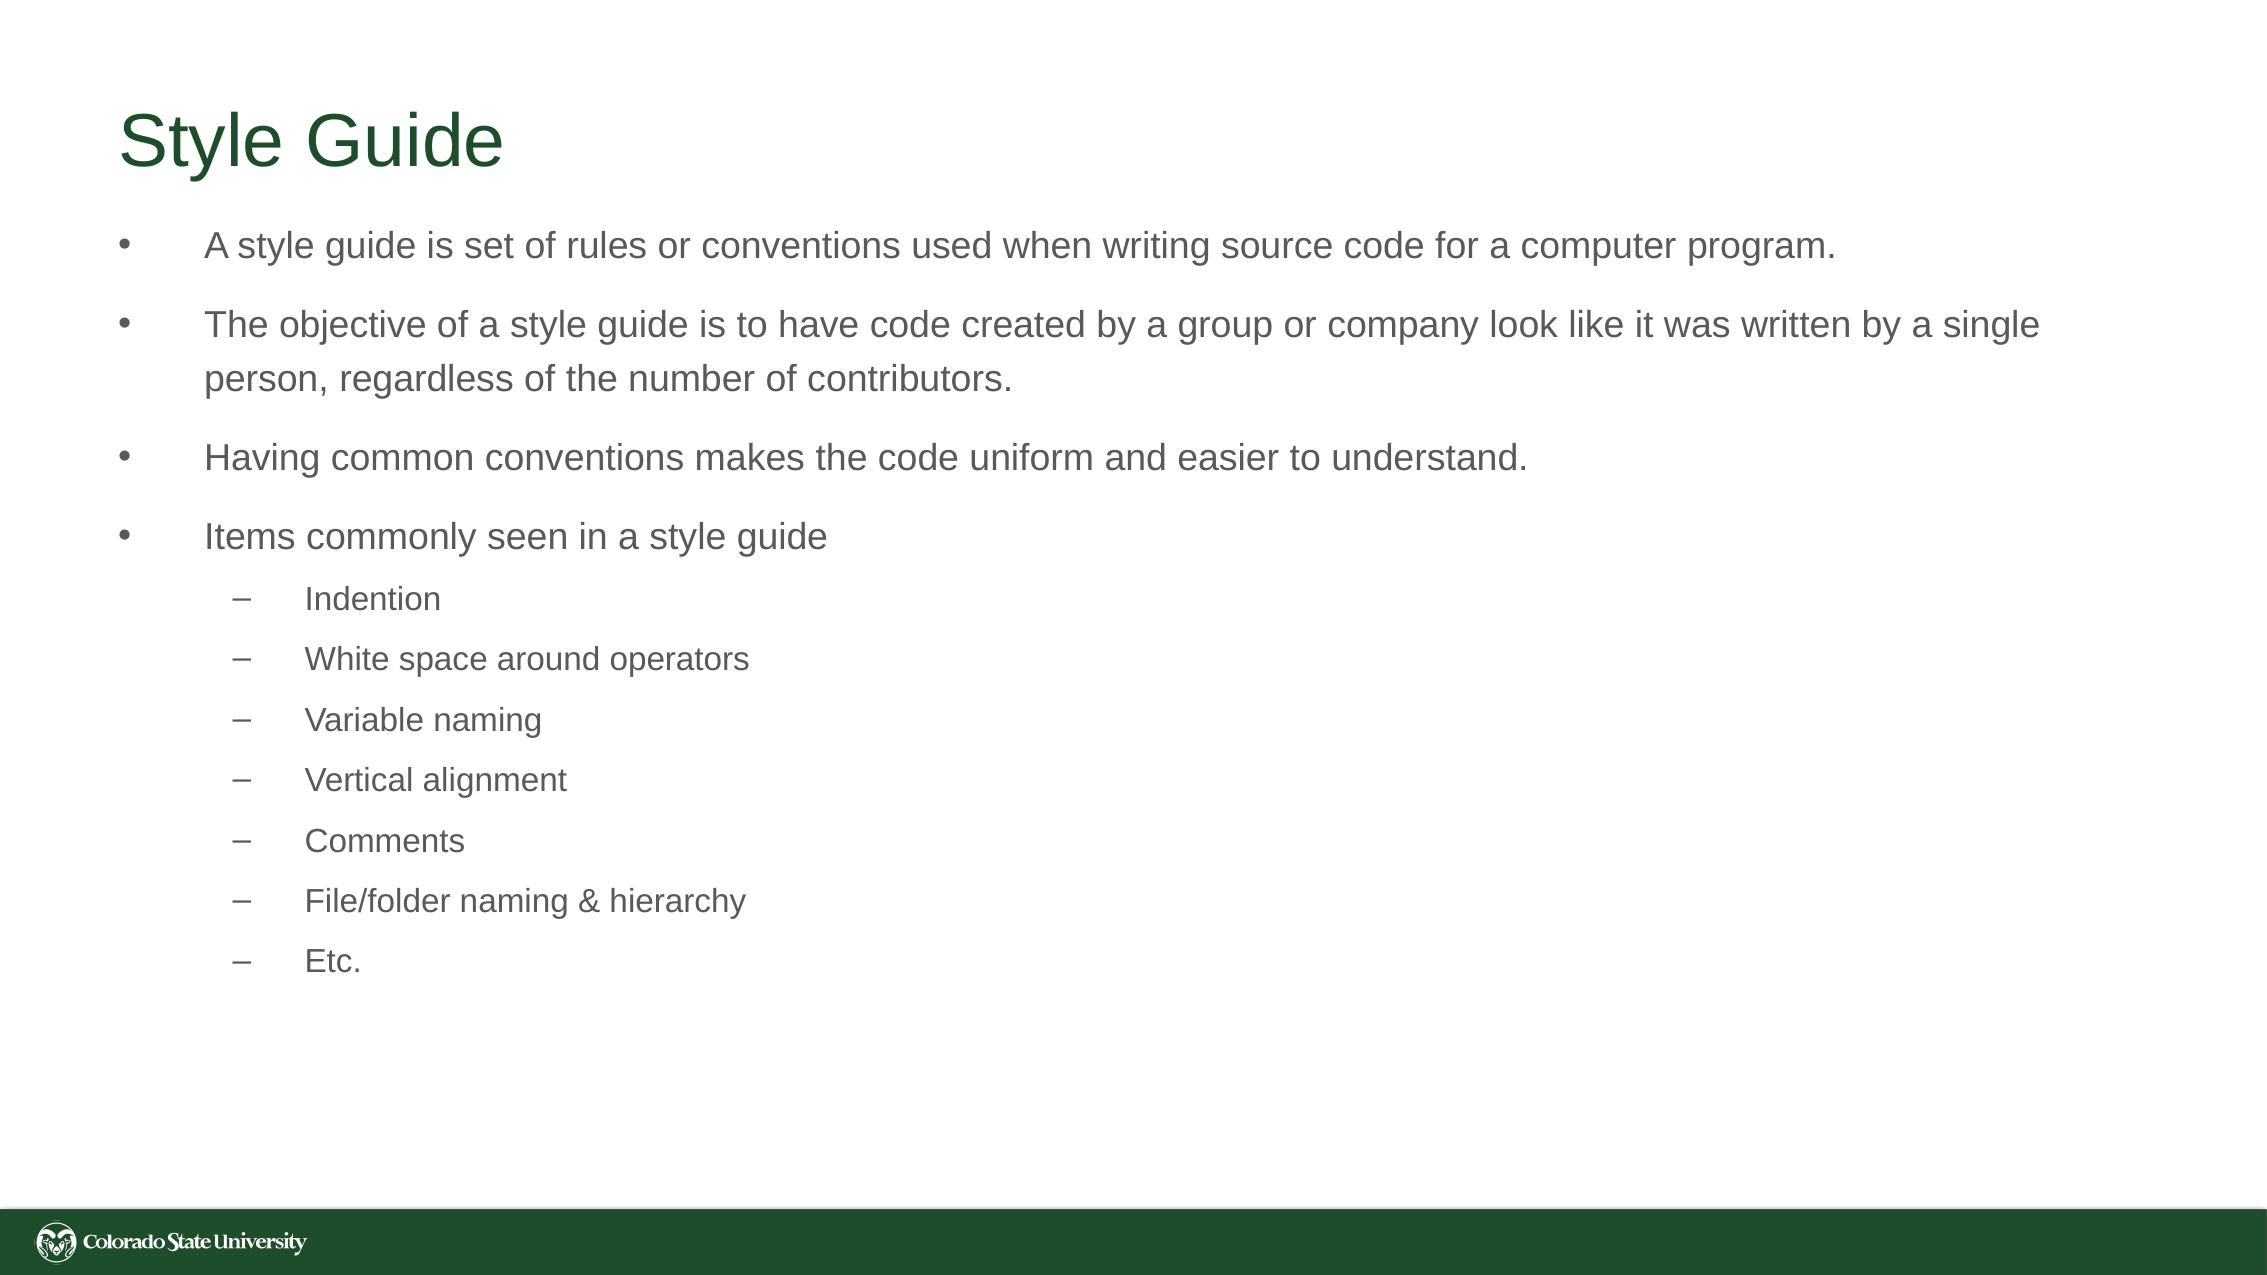

# Style Guide
A style guide is set of rules or conventions used when writing source code for a computer program.
The objective of a style guide is to have code created by a group or company look like it was written by a single person, regardless of the number of contributors.
Having common conventions makes the code uniform and easier to understand.
Items commonly seen in a style guide
Indention
White space around operators
Variable naming
Vertical alignment
Comments
File/folder naming & hierarchy
Etc.